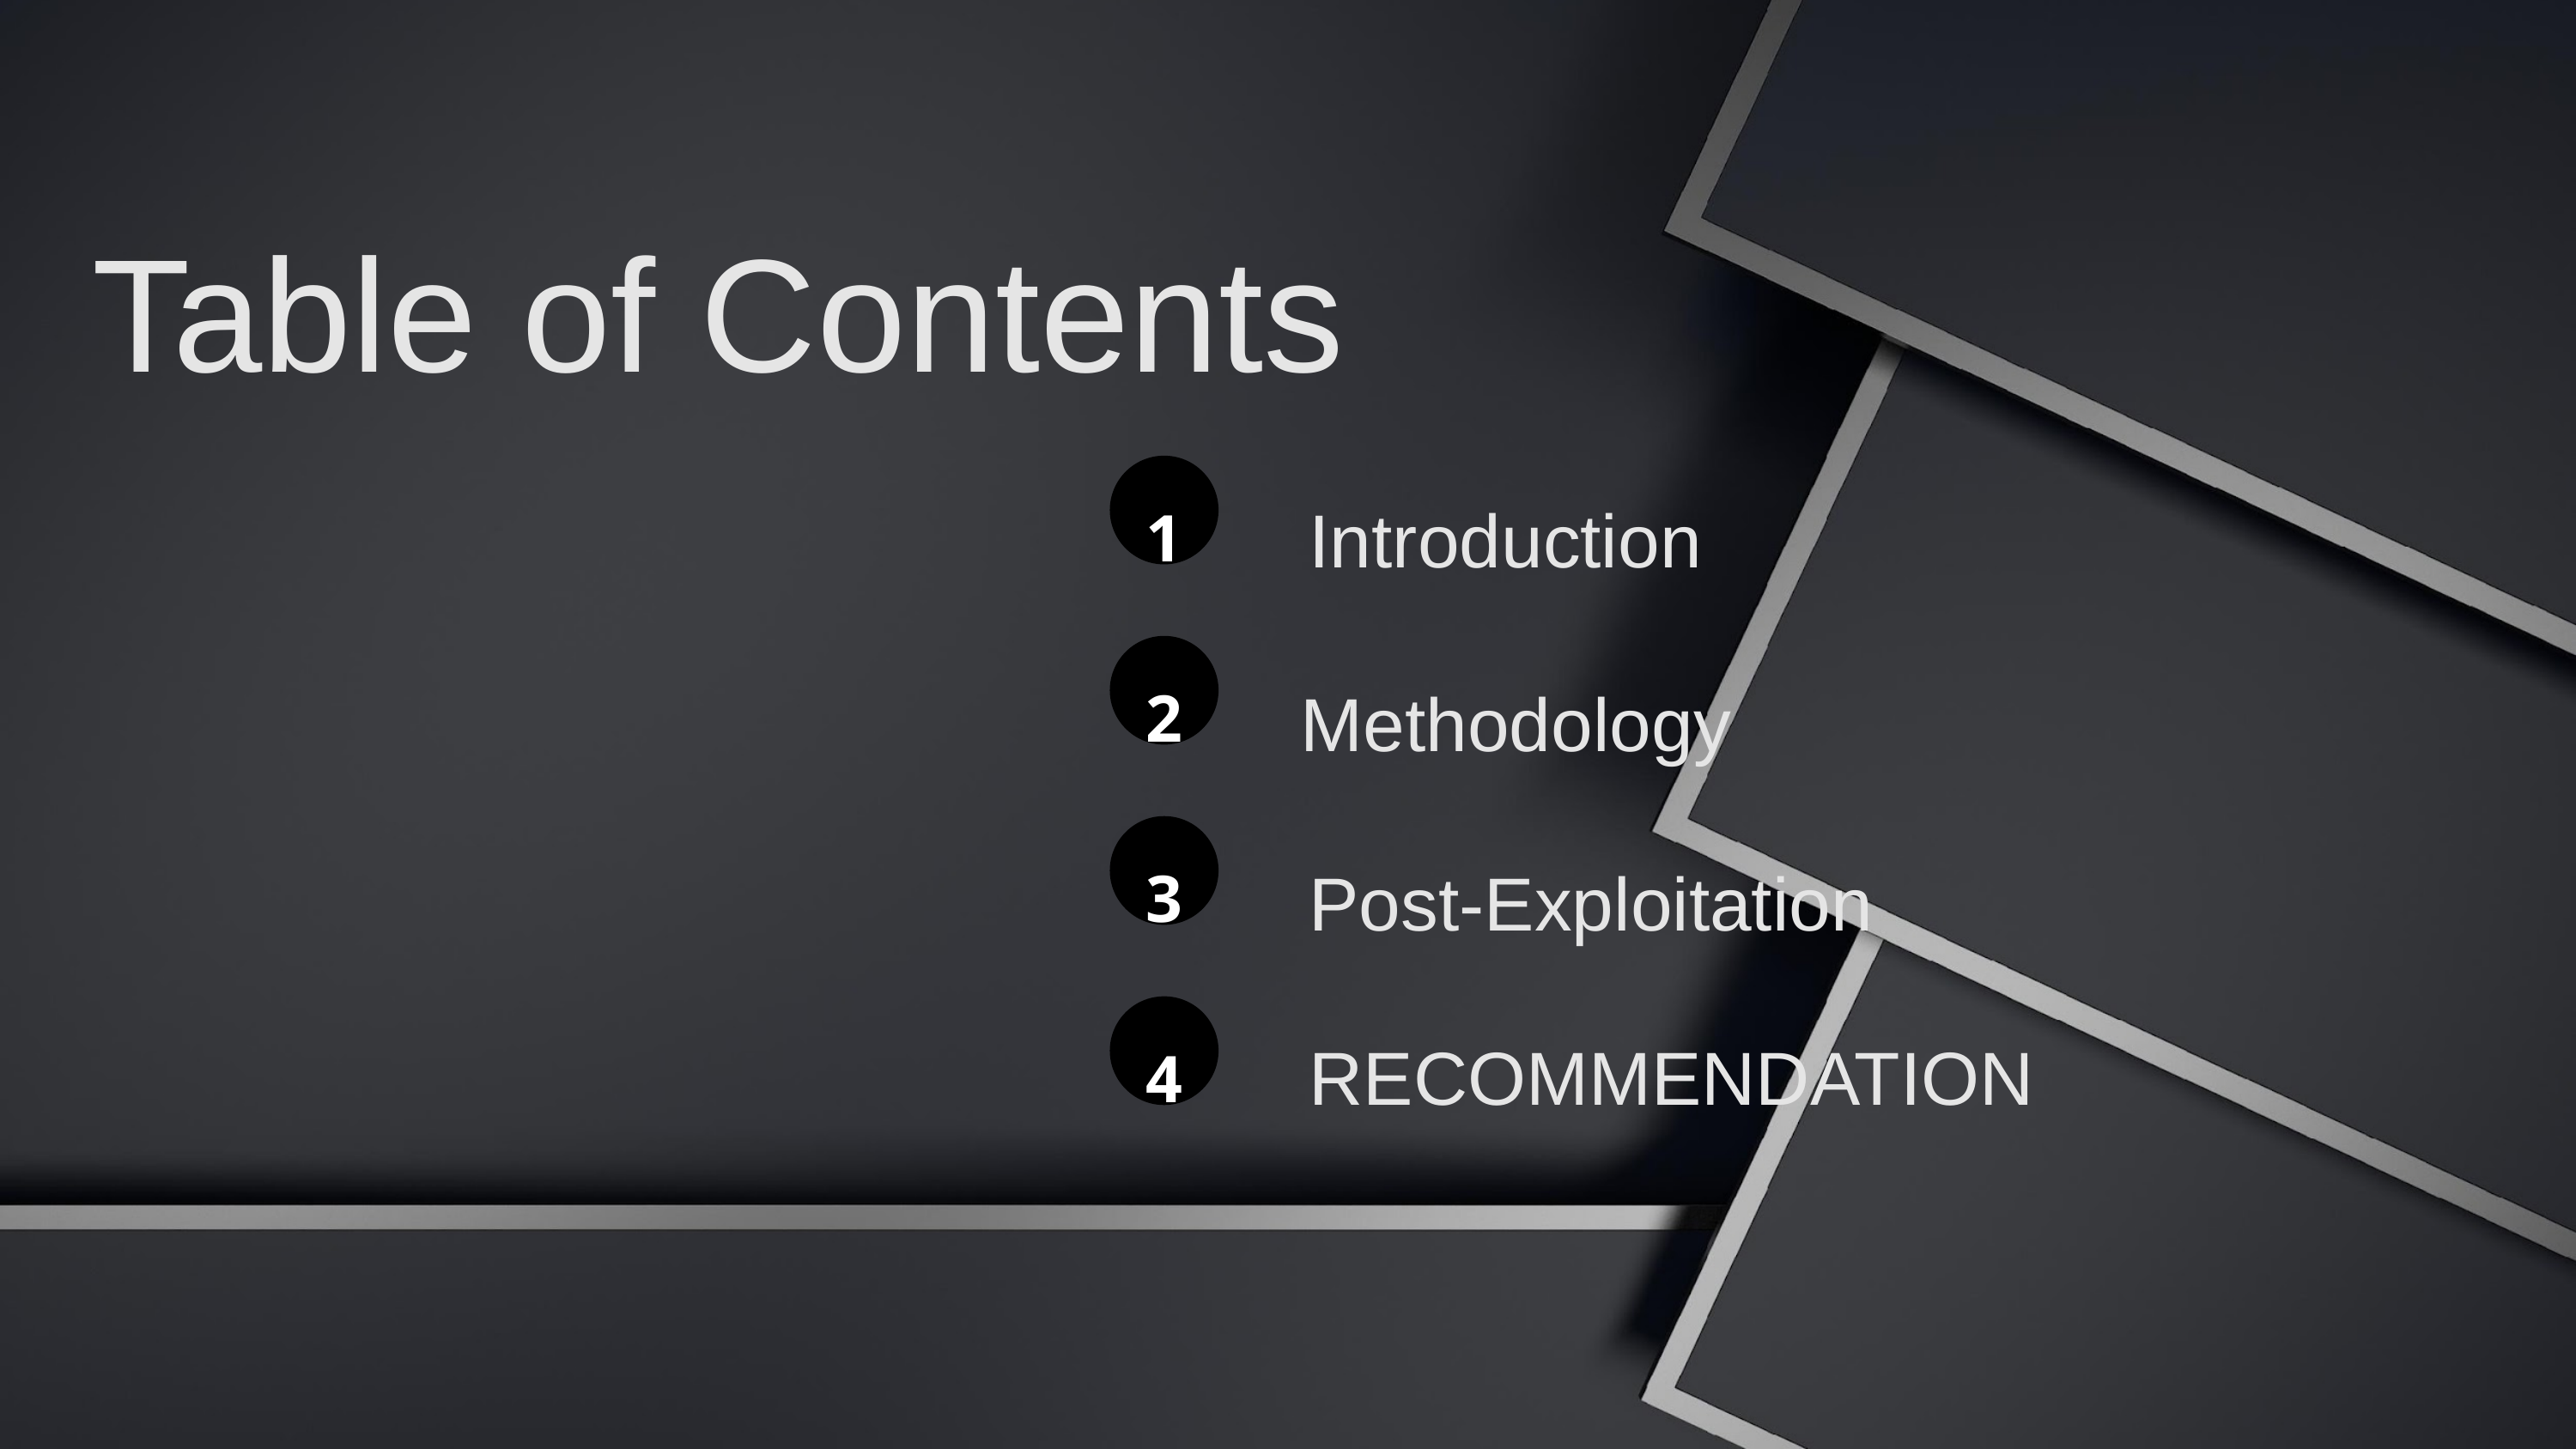

Table of Contents
1

Introduction
2

Methodology
3

Post-Exploitation
RECOMMENDATION
4